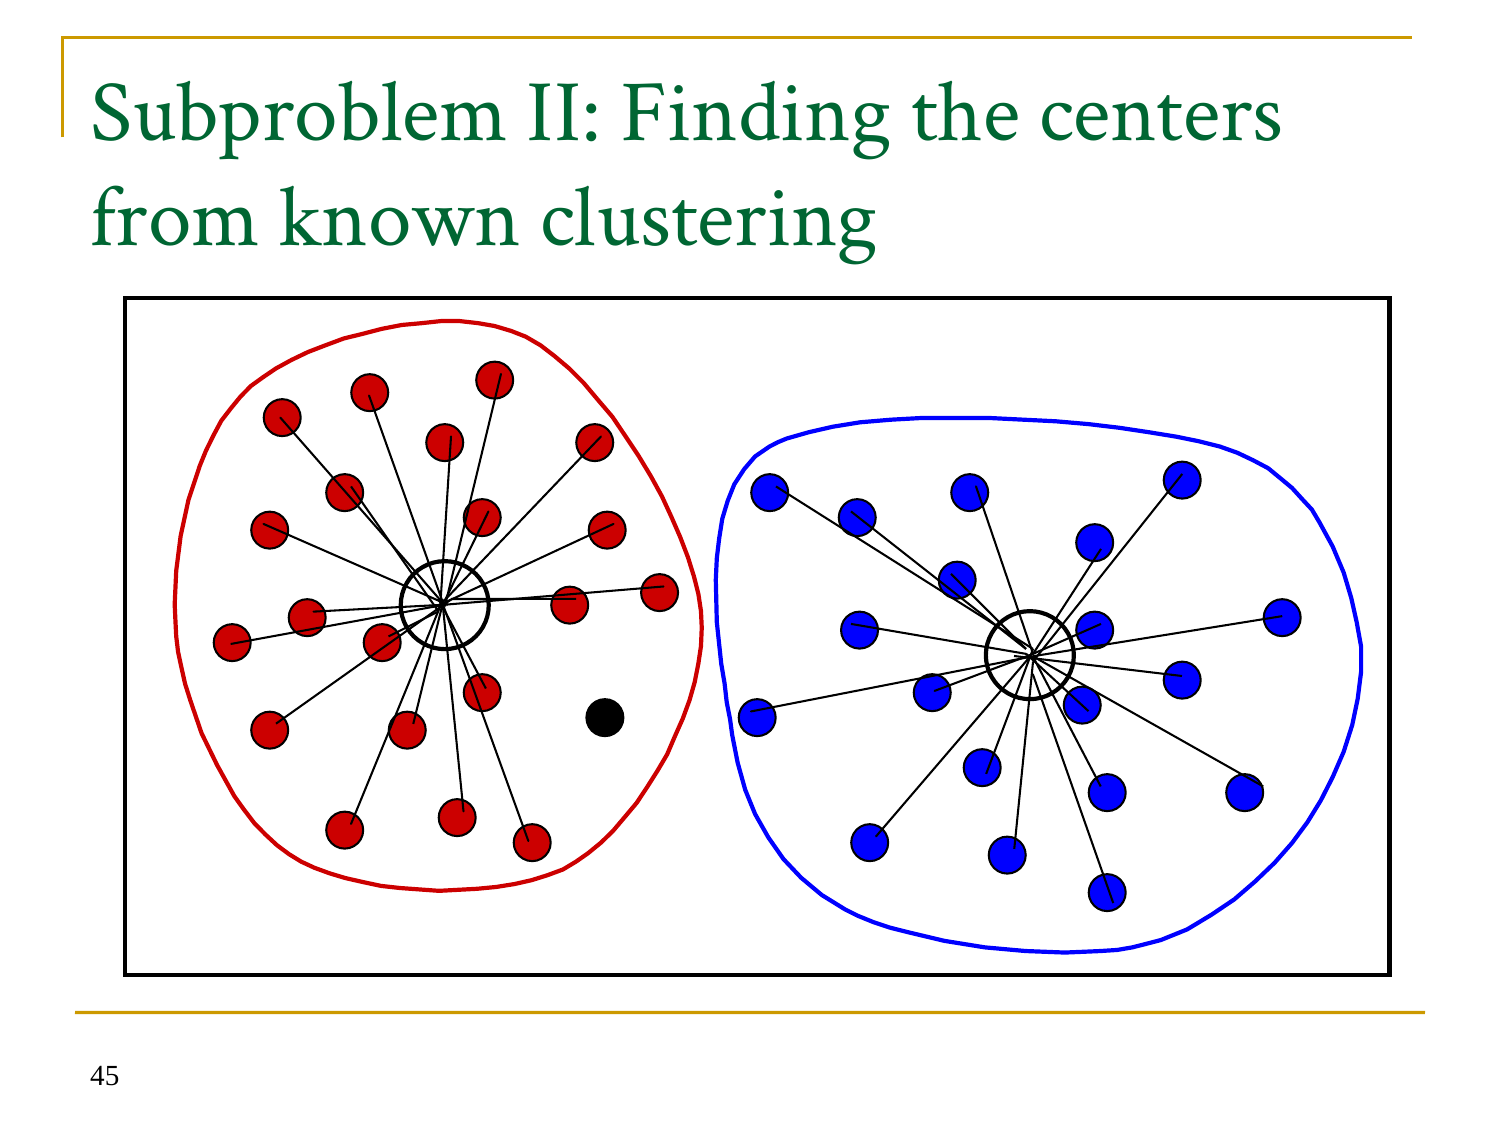

# Subproblem II: Finding the centers from known clustering

45